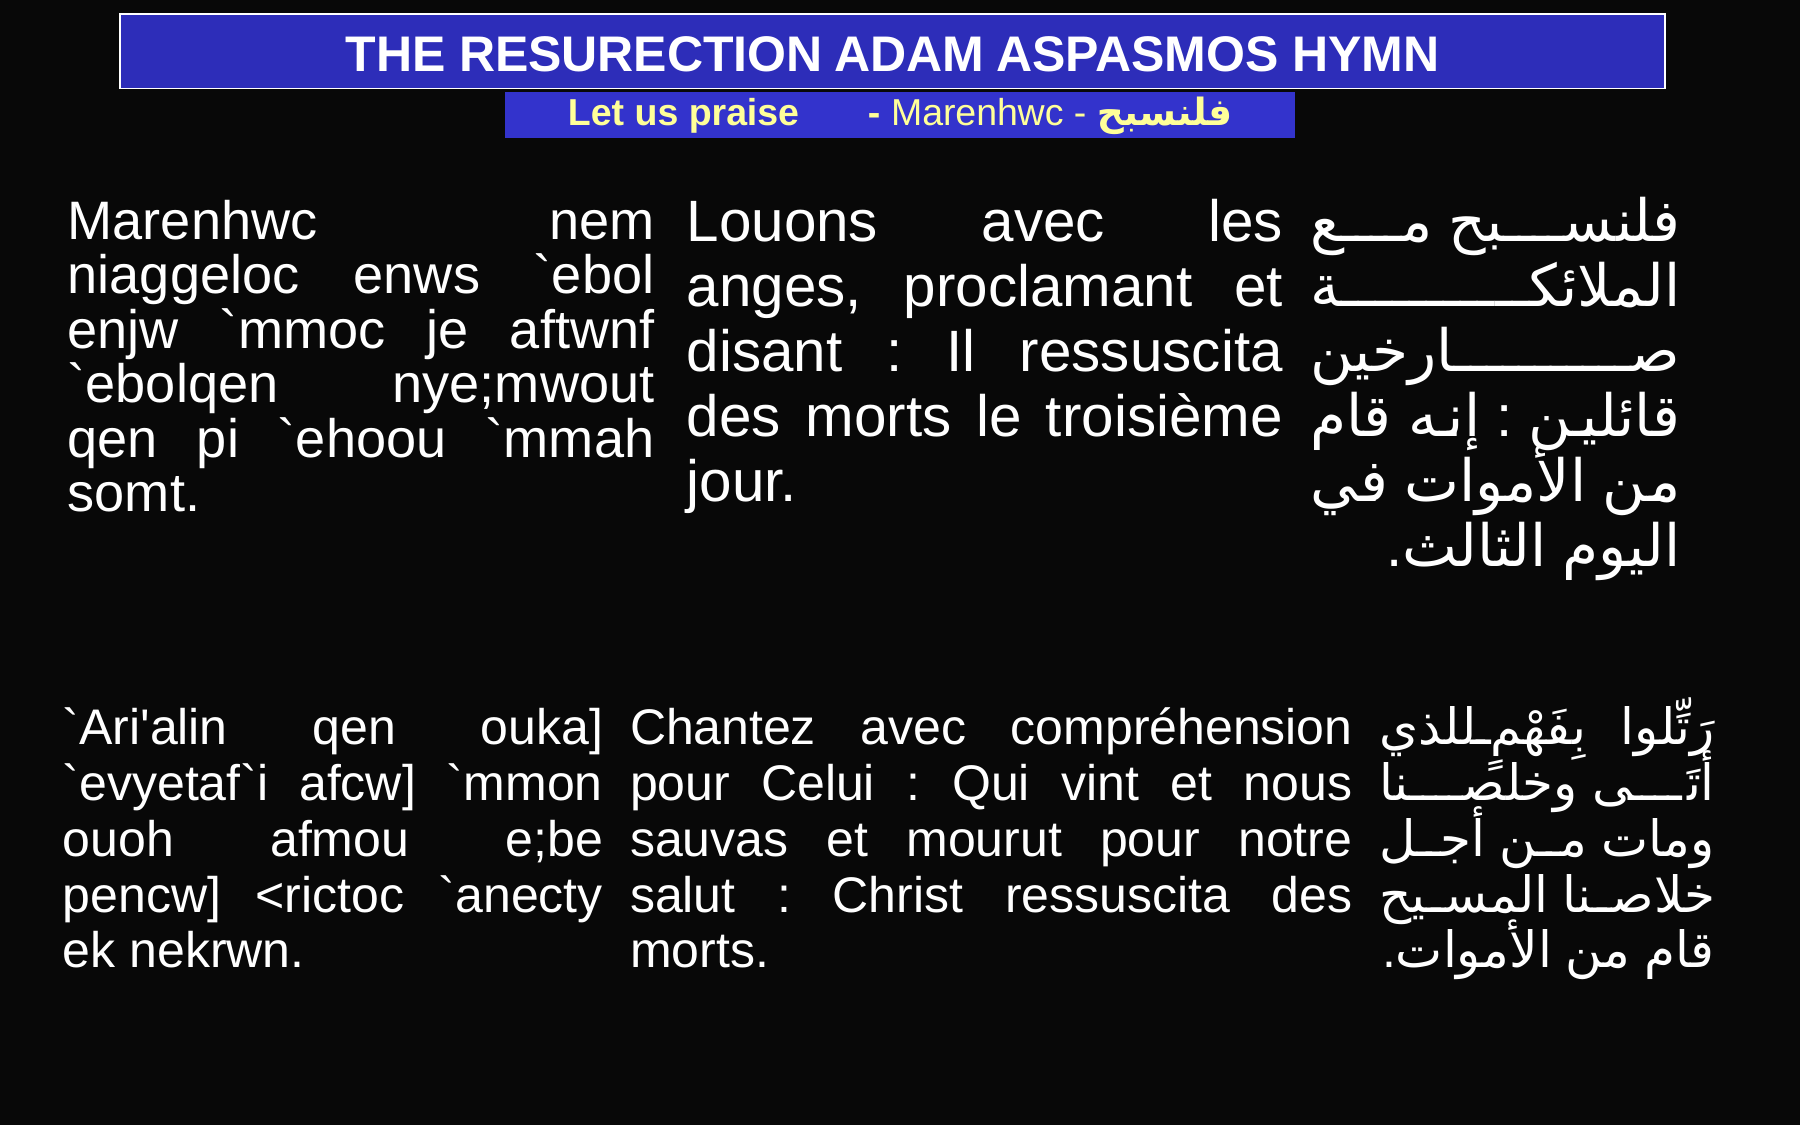

THE RESURECTION ADAM ASPASMOS HYMN
Let us praise	- Marenhwc - فلنسبح
| Marenhwc nem niaggeloc enws `ebol enjw `mmoc je aftwnf `ebolqen nye;mwout qen pi `ehoou `mmah somt. | Louons avec les anges, proclamant et disant : Il ressuscita des morts le troisième jour. | فلنسبح مع الملائكة صارخين قائلين : إنه قام من الأموات في اليوم الثالث. |
| --- | --- | --- |
| `Ari'alin qen ouka] `evyetaf`i afcw] `mmon ouoh afmou e;be pencw] <rictoc `anecty ek nekrwn. | Chantez avec compréhension pour Celui : Qui vint et nous sauvas et mourut pour notre salut : Christ ressuscita des morts. | رَتِّلوا بِفَهْمٍ للذي أتَى وخلصنا ومات من أجل خلاصنا المسيح قام من الأموات. |
| --- | --- | --- |